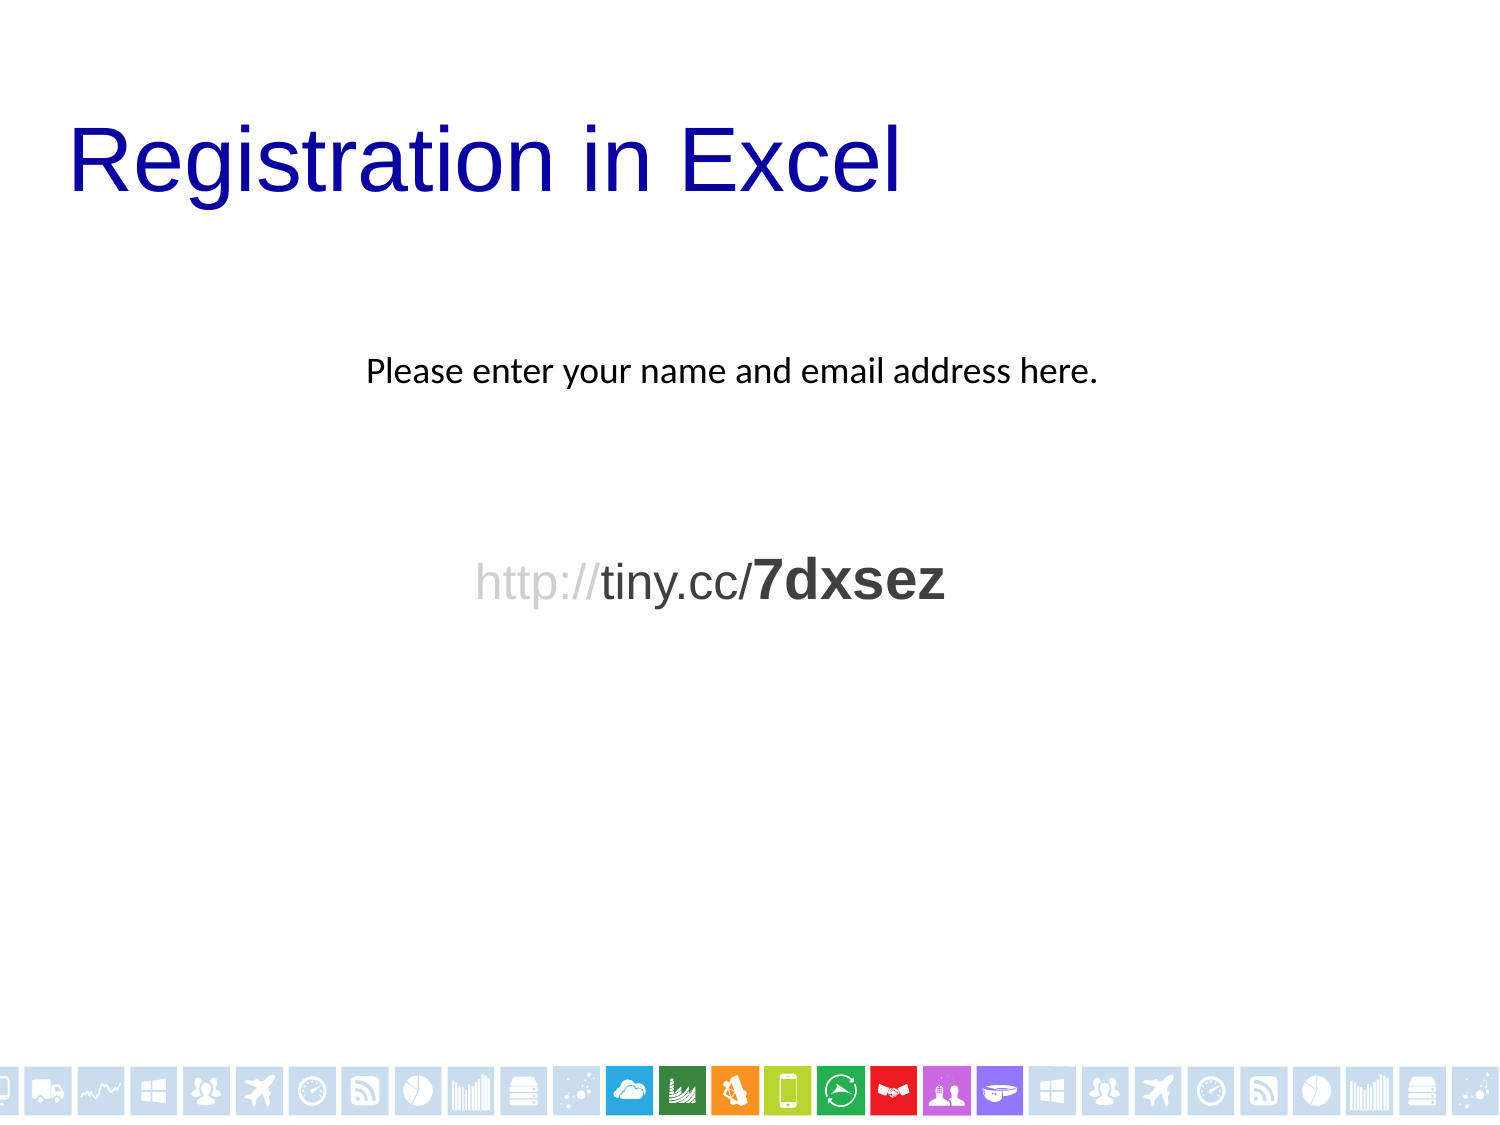

# Registration in Excel
Please enter your name and email address here.

http://tiny.cc/7dxsez